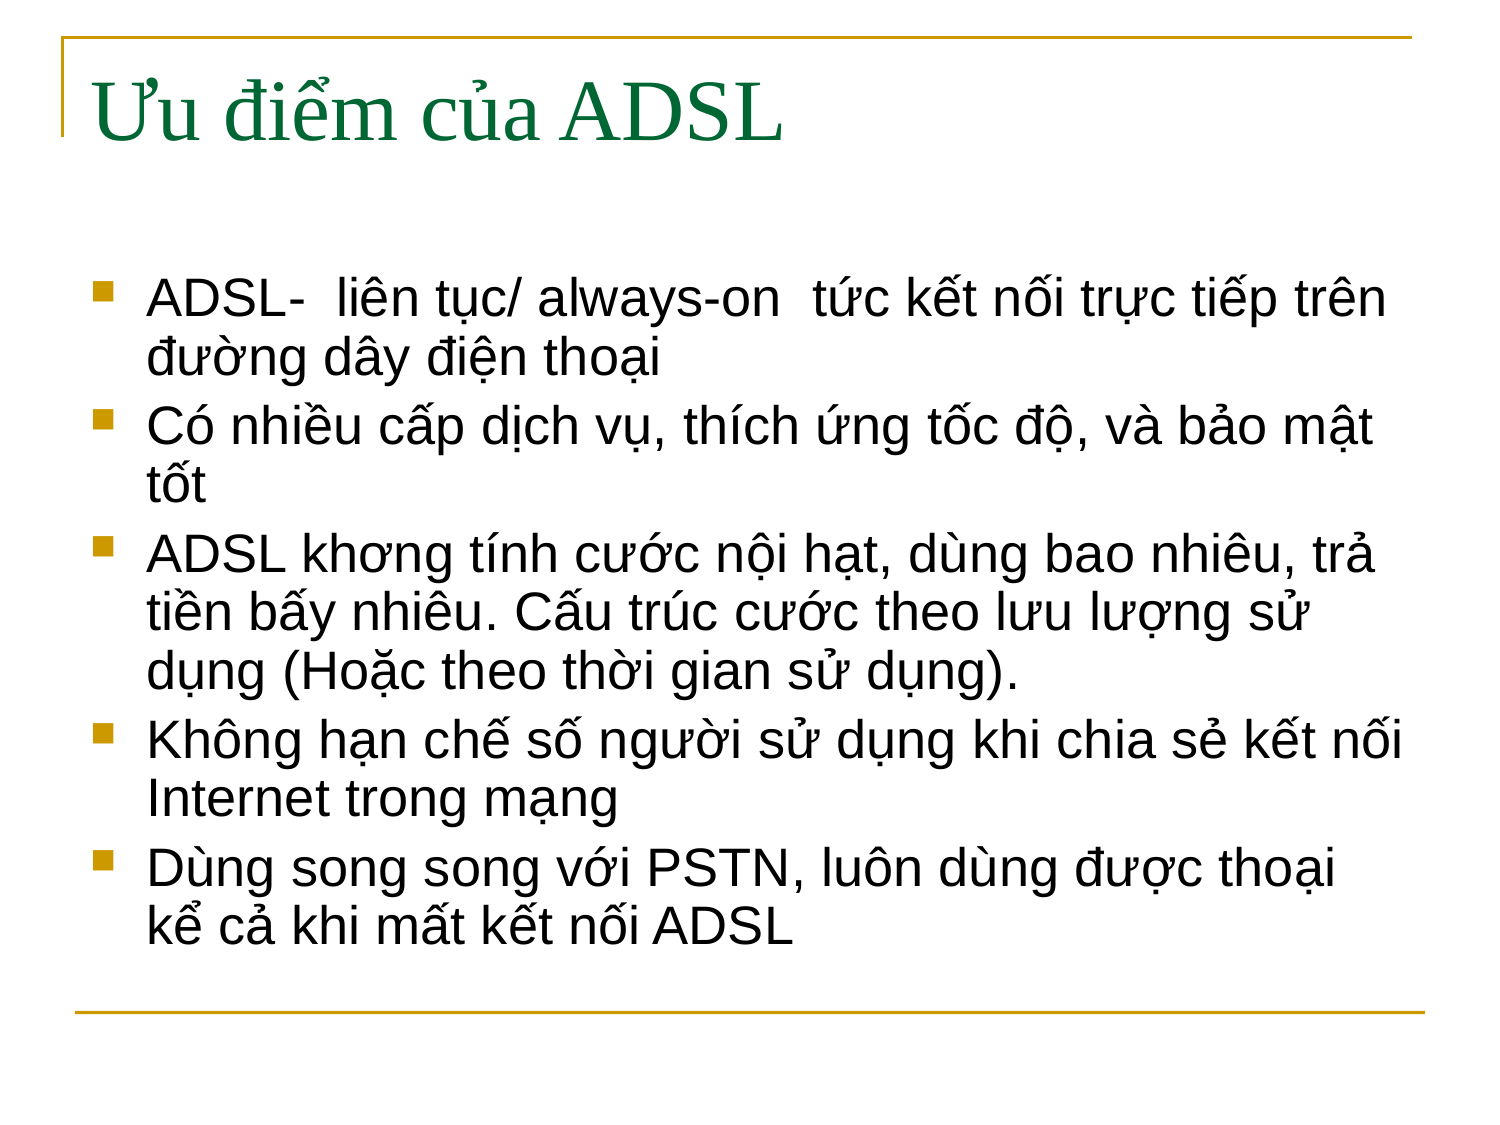

# Ưu điểm của ADSL
ADSL-  liên tục/ always-on  tức kết nối trực tiếp trên đường dây điện thoại
Có nhiều cấp dịch vụ, thích ứng tốc độ, và bảo mật tốt
ADSL khơng tính cước nội hạt, dùng bao nhiêu, trả tiền bấy nhiêu. Cấu trúc cước theo lưu lượng sử dụng (Hoặc theo thời gian sử dụng).
Không hạn chế số người sử dụng khi chia sẻ kết nối Internet trong mạng
Dùng song song với PSTN, luôn dùng được thoại kể cả khi mất kết nối ADSL